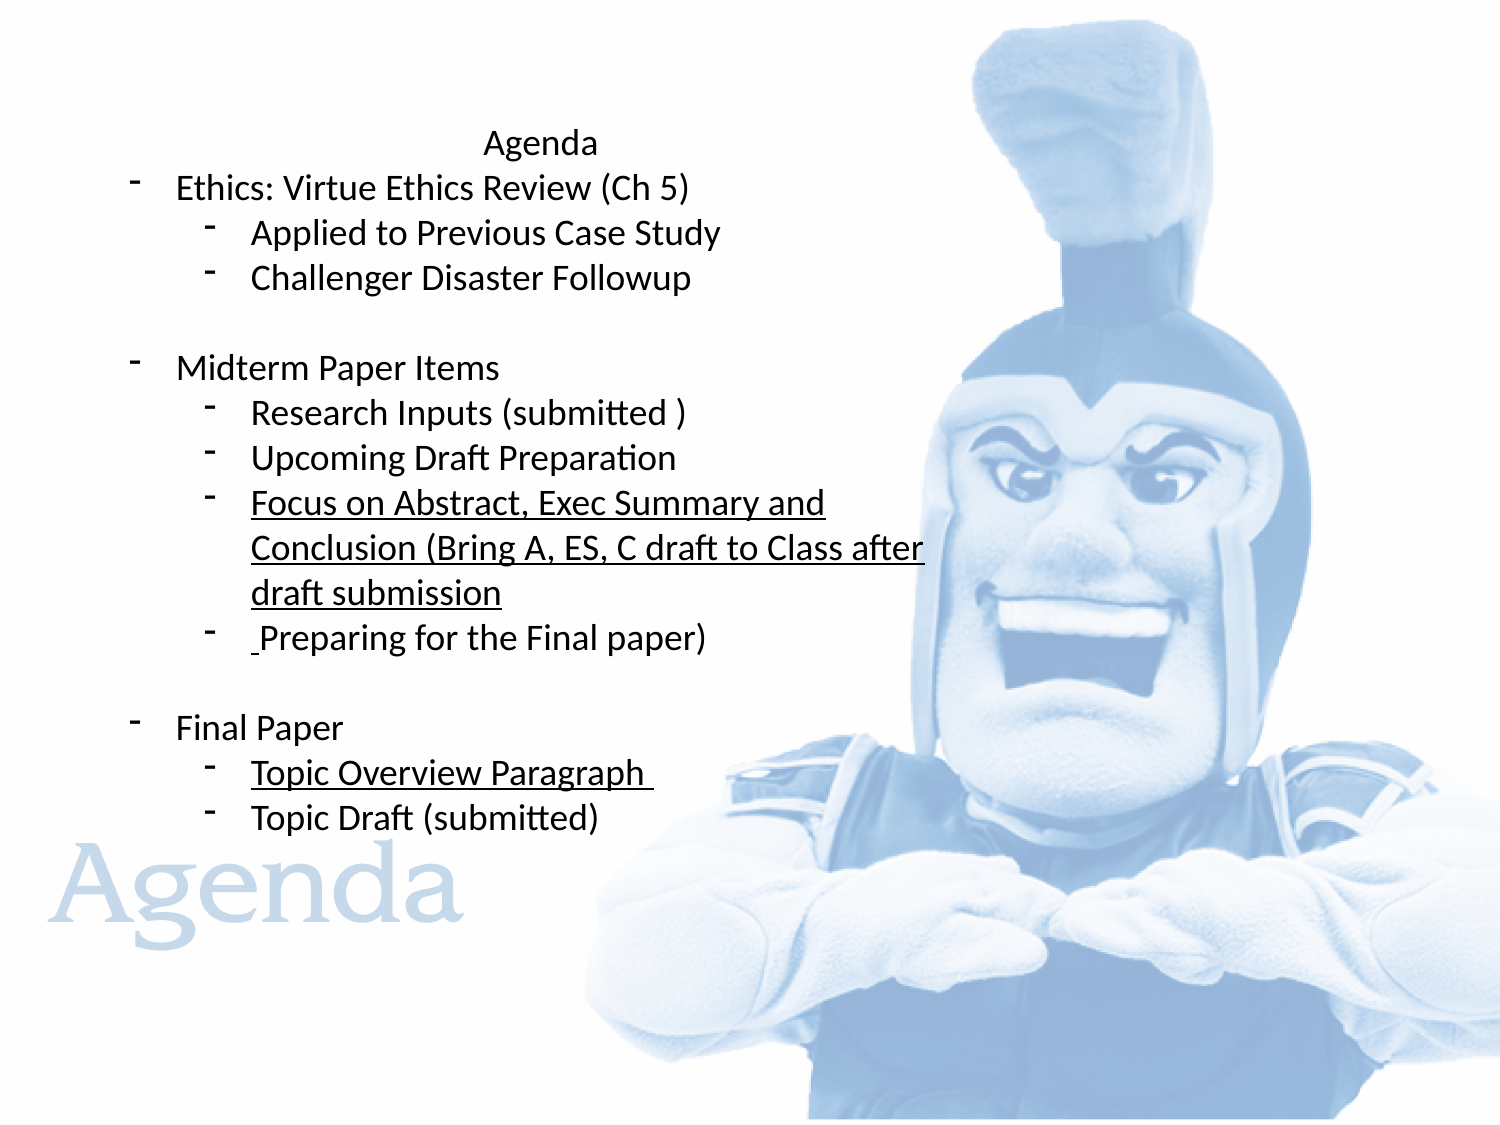

Agenda
Ethics: Virtue Ethics Review (Ch 5)
Applied to Previous Case Study
Challenger Disaster Followup

Midterm Paper Items
Research Inputs (submitted )
Upcoming Draft Preparation
Focus on Abstract, Exec Summary and Conclusion (Bring A, ES, C draft to Class after draft submission
 Preparing for the Final paper)

Final Paper
Topic Overview Paragraph
Topic Draft (submitted)